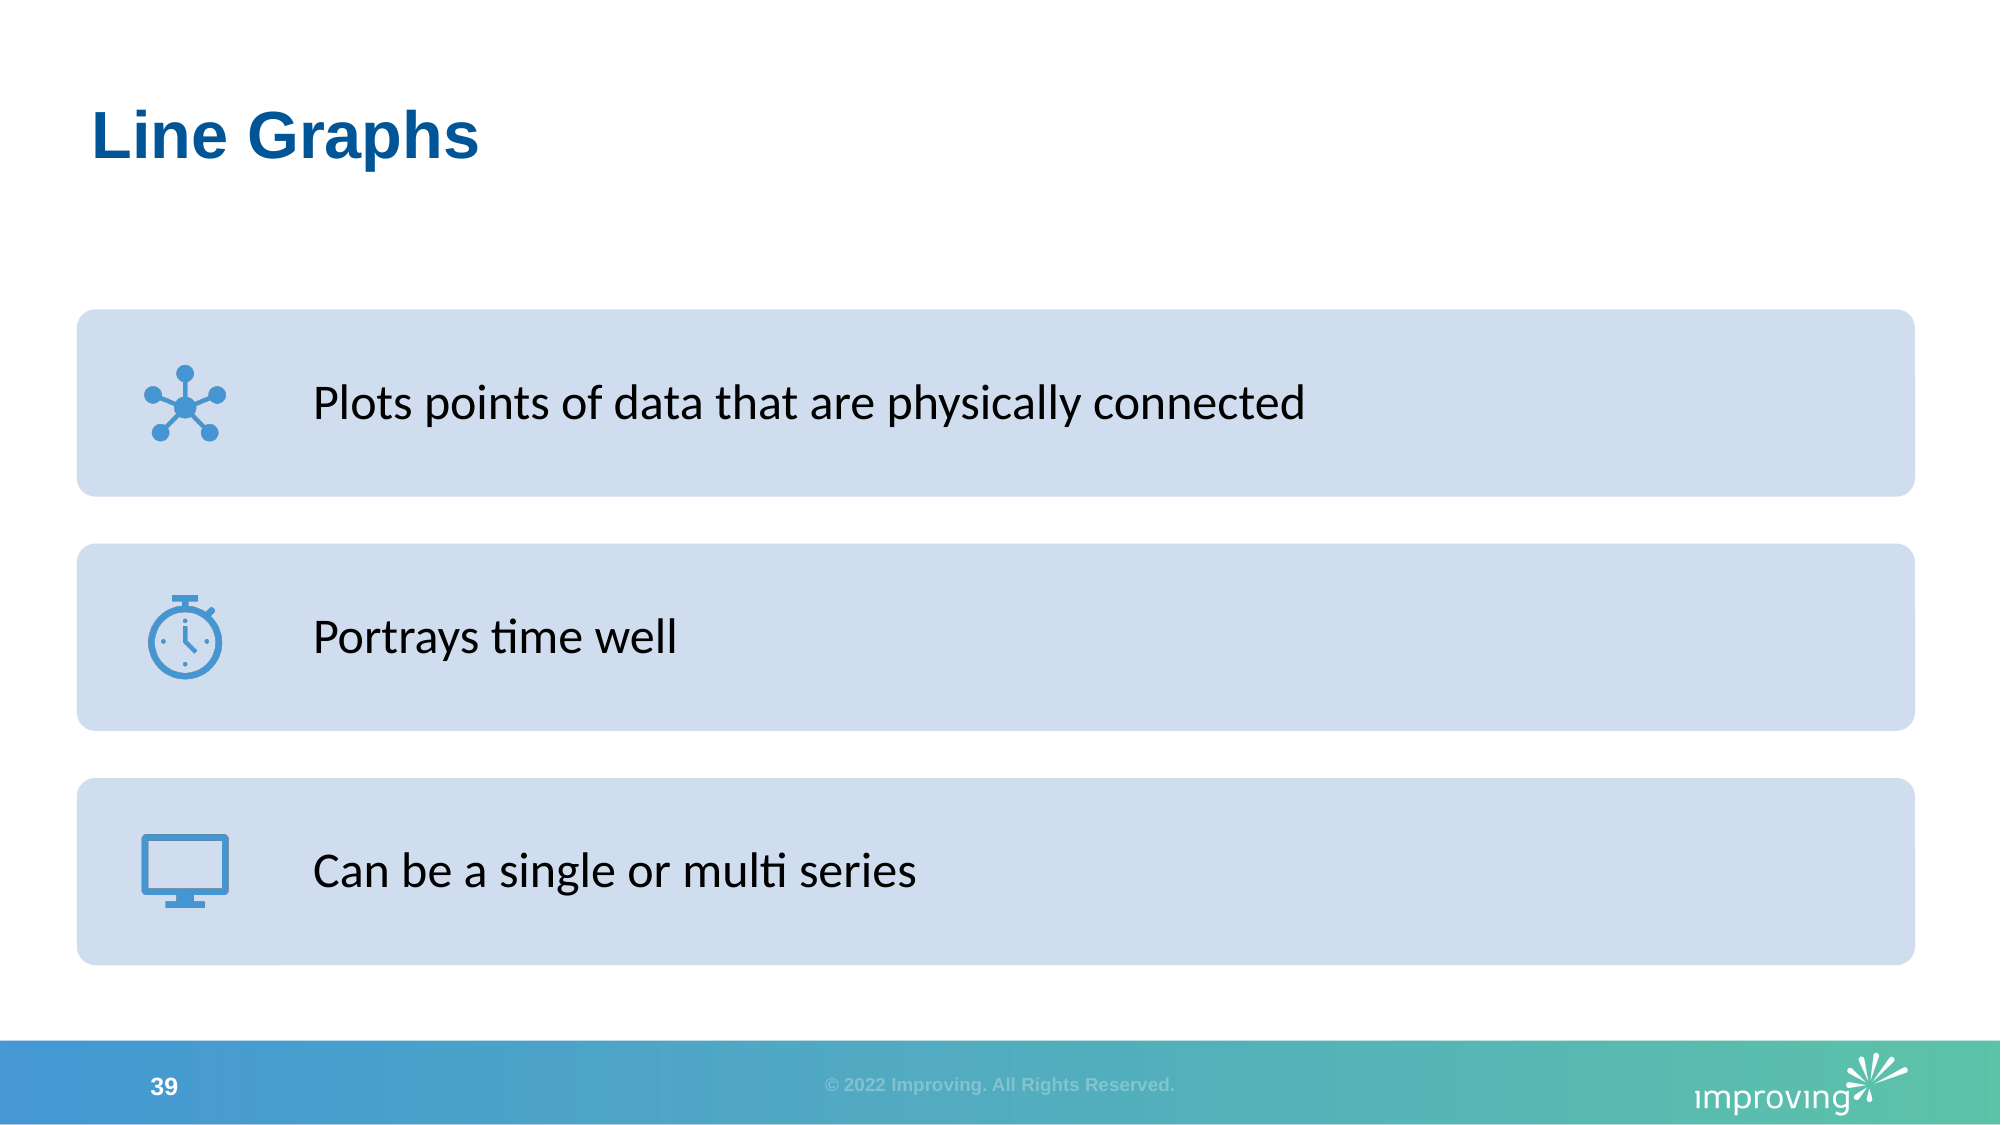

# Line Graphs
Plots points of data that are physically connected
Portrays time well
Can be a single or multi series